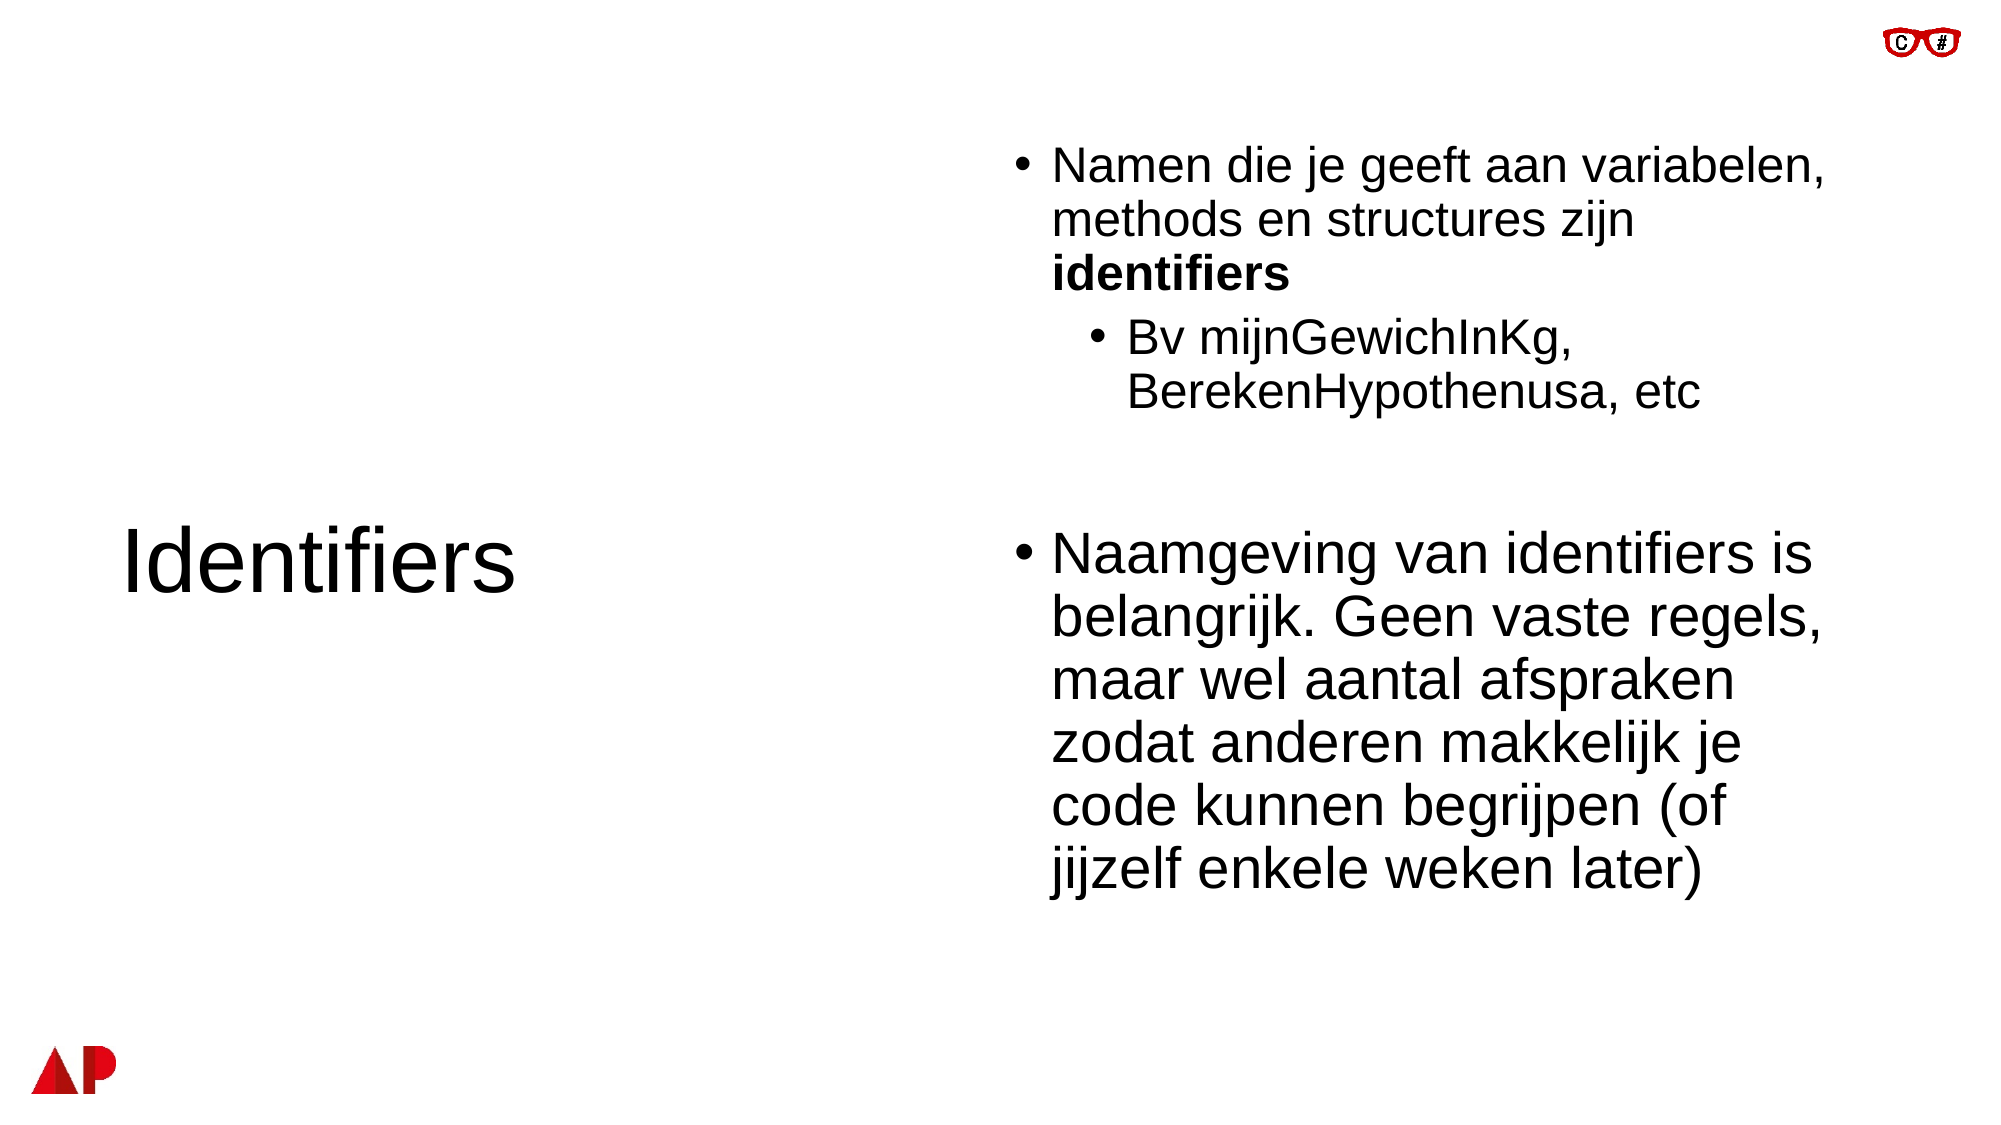

Namen die je geeft aan variabelen, methods en structures zijn identifiers
Bv mijnGewichInKg, BerekenHypothenusa, etc

Naamgeving van identifiers is belangrijk. Geen vaste regels, maar wel aantal afspraken zodat anderen makkelijk je code kunnen begrijpen (of jijzelf enkele weken later)

# Identifiers